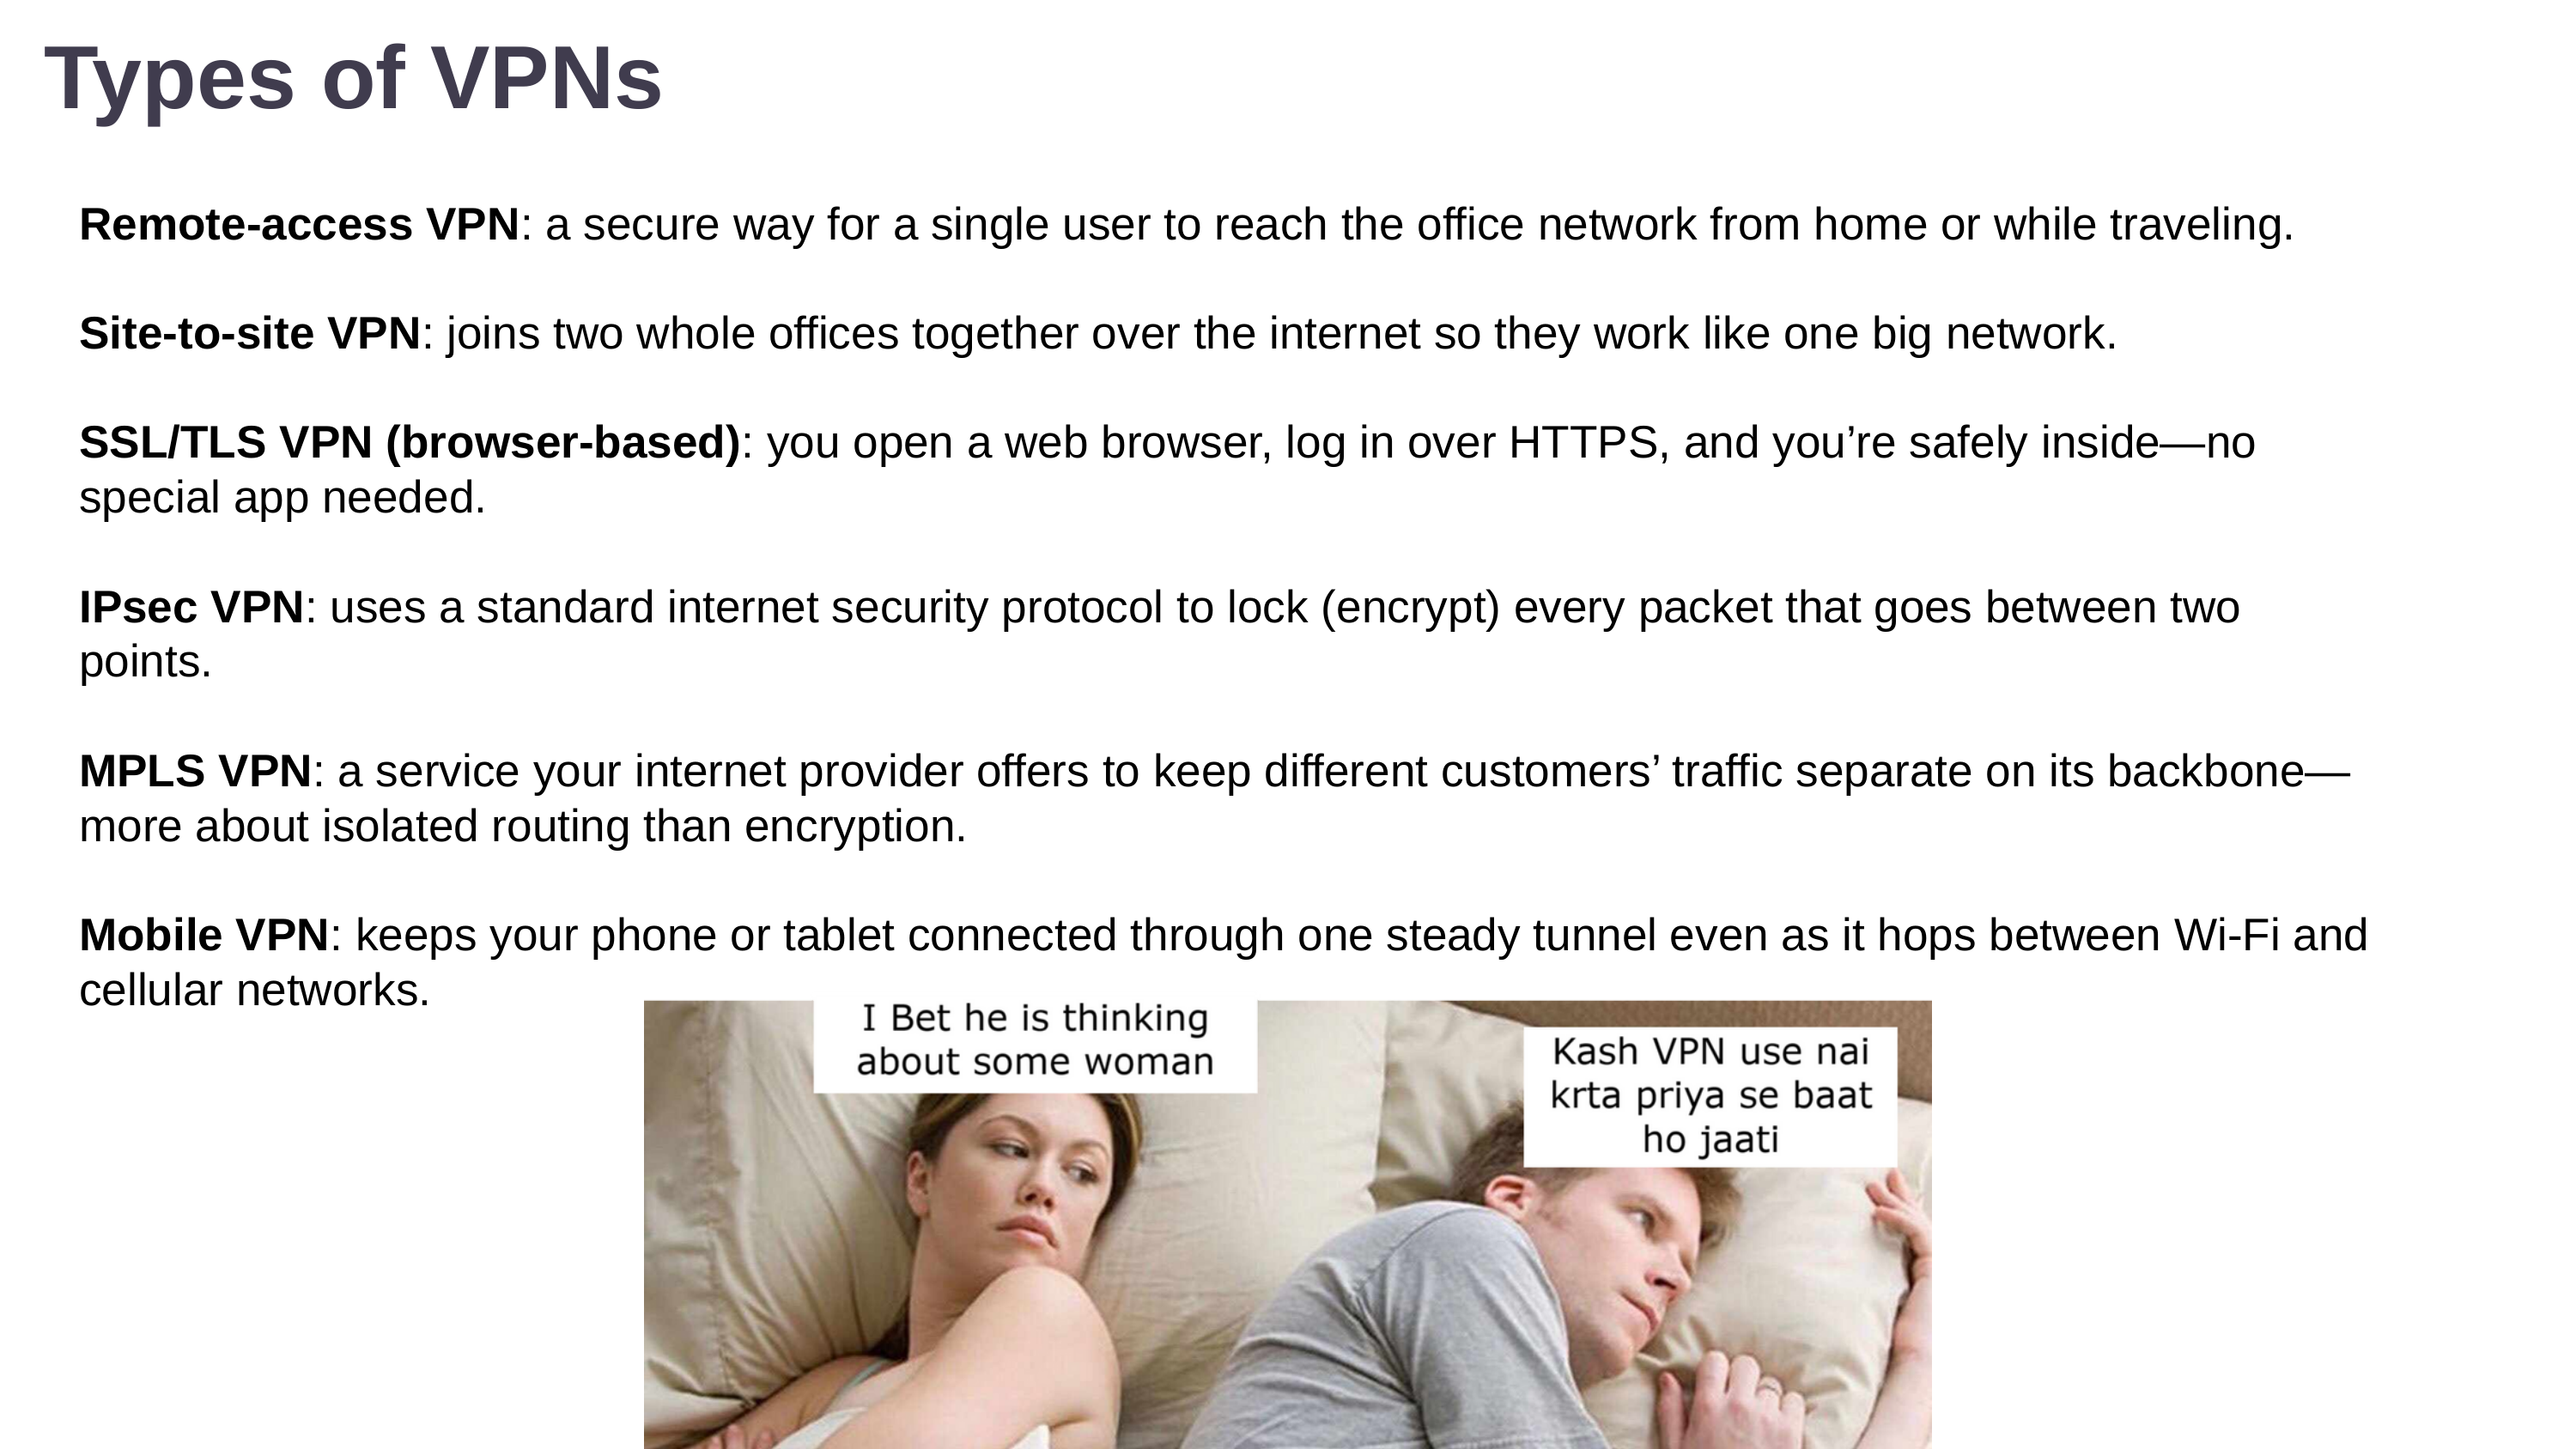

Types of VPNs

Remote-access VPN: a secure way for a single user to reach the office network from home or while traveling.

Site-to-site VPN: joins two whole offices together over the internet so they work like one big network.

SSL/TLS VPN (browser-based): you open a web browser, log in over HTTPS, and you’re safely inside—no special app needed.

IPsec VPN: uses a standard internet security protocol to lock (encrypt) every packet that goes between two points.

MPLS VPN: a service your internet provider offers to keep different customers’ traffic separate on its backbone—more about isolated routing than encryption.

Mobile VPN: keeps your phone or tablet connected through one steady tunnel even as it hops between Wi-Fi and cellular networks.